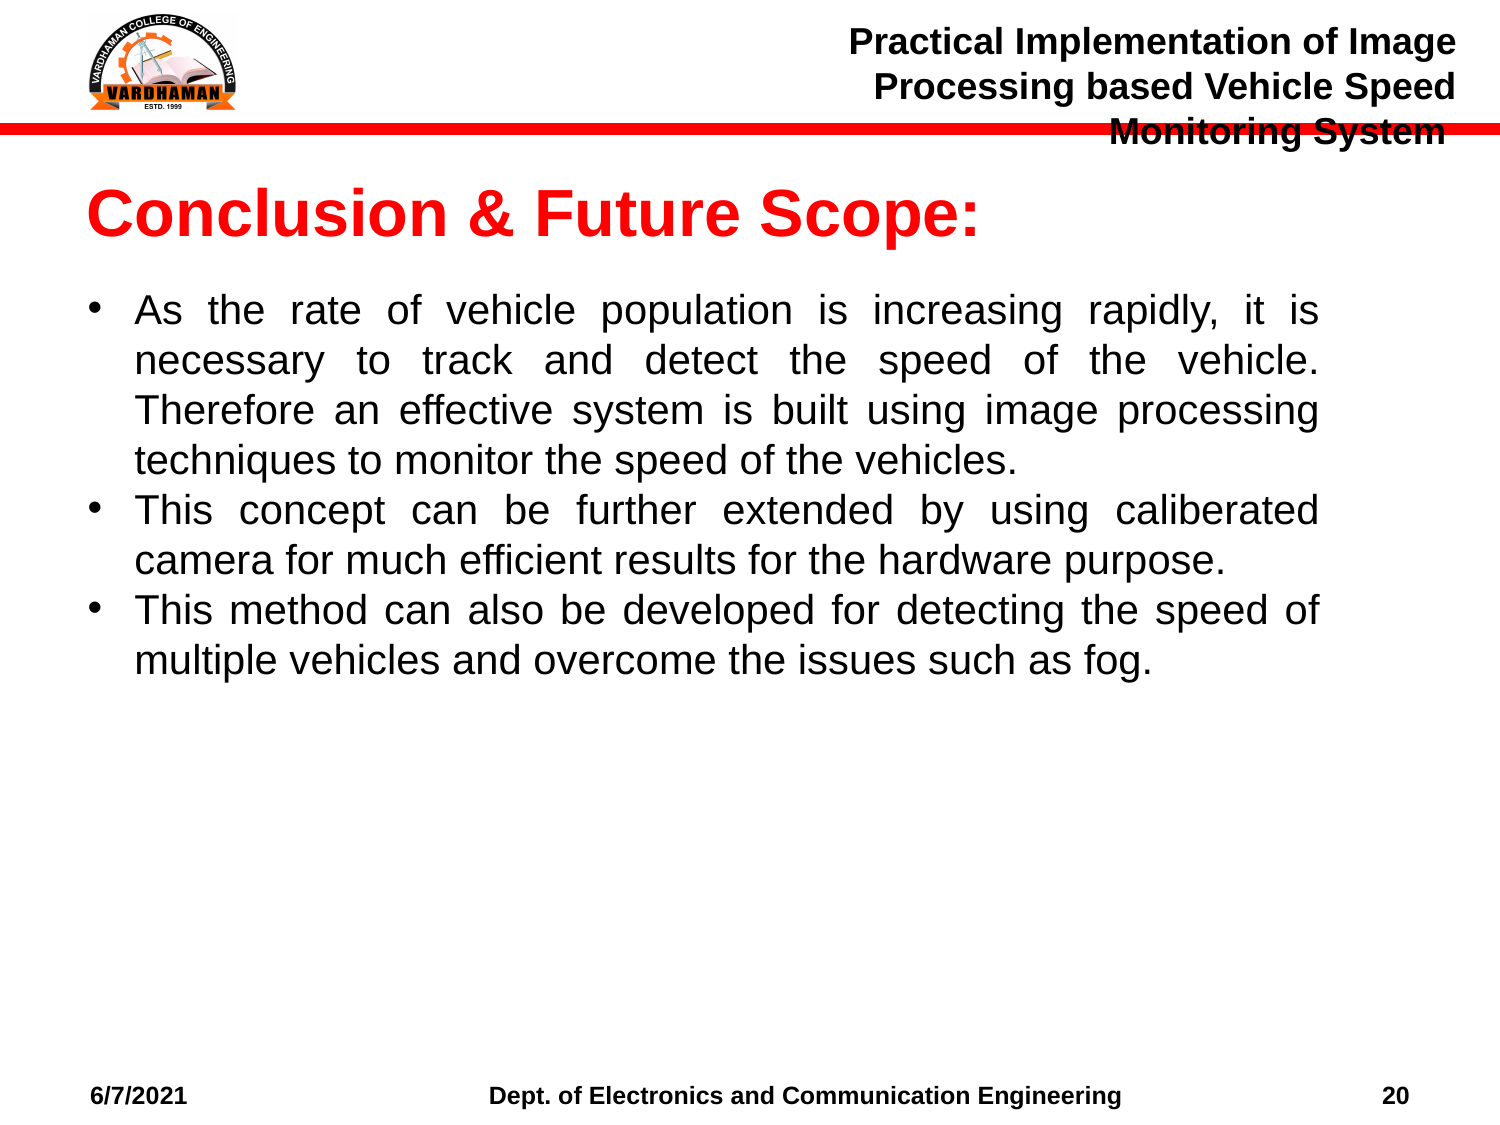

Practical Implementation of Image Processing based Vehicle Speed Monitoring System

Conclusion & Future Scope:
As the rate of vehicle population is increasing rapidly, it is necessary to track and detect the speed of the vehicle. Therefore an effective system is built using image processing techniques to monitor the speed of the vehicles.
This concept can be further extended by using caliberated camera for much efficient results for the hardware purpose.
This method can also be developed for detecting the speed of multiple vehicles and overcome the issues such as fog.

Dept. of Electronics and Communication Engineering
6/7/2021
20